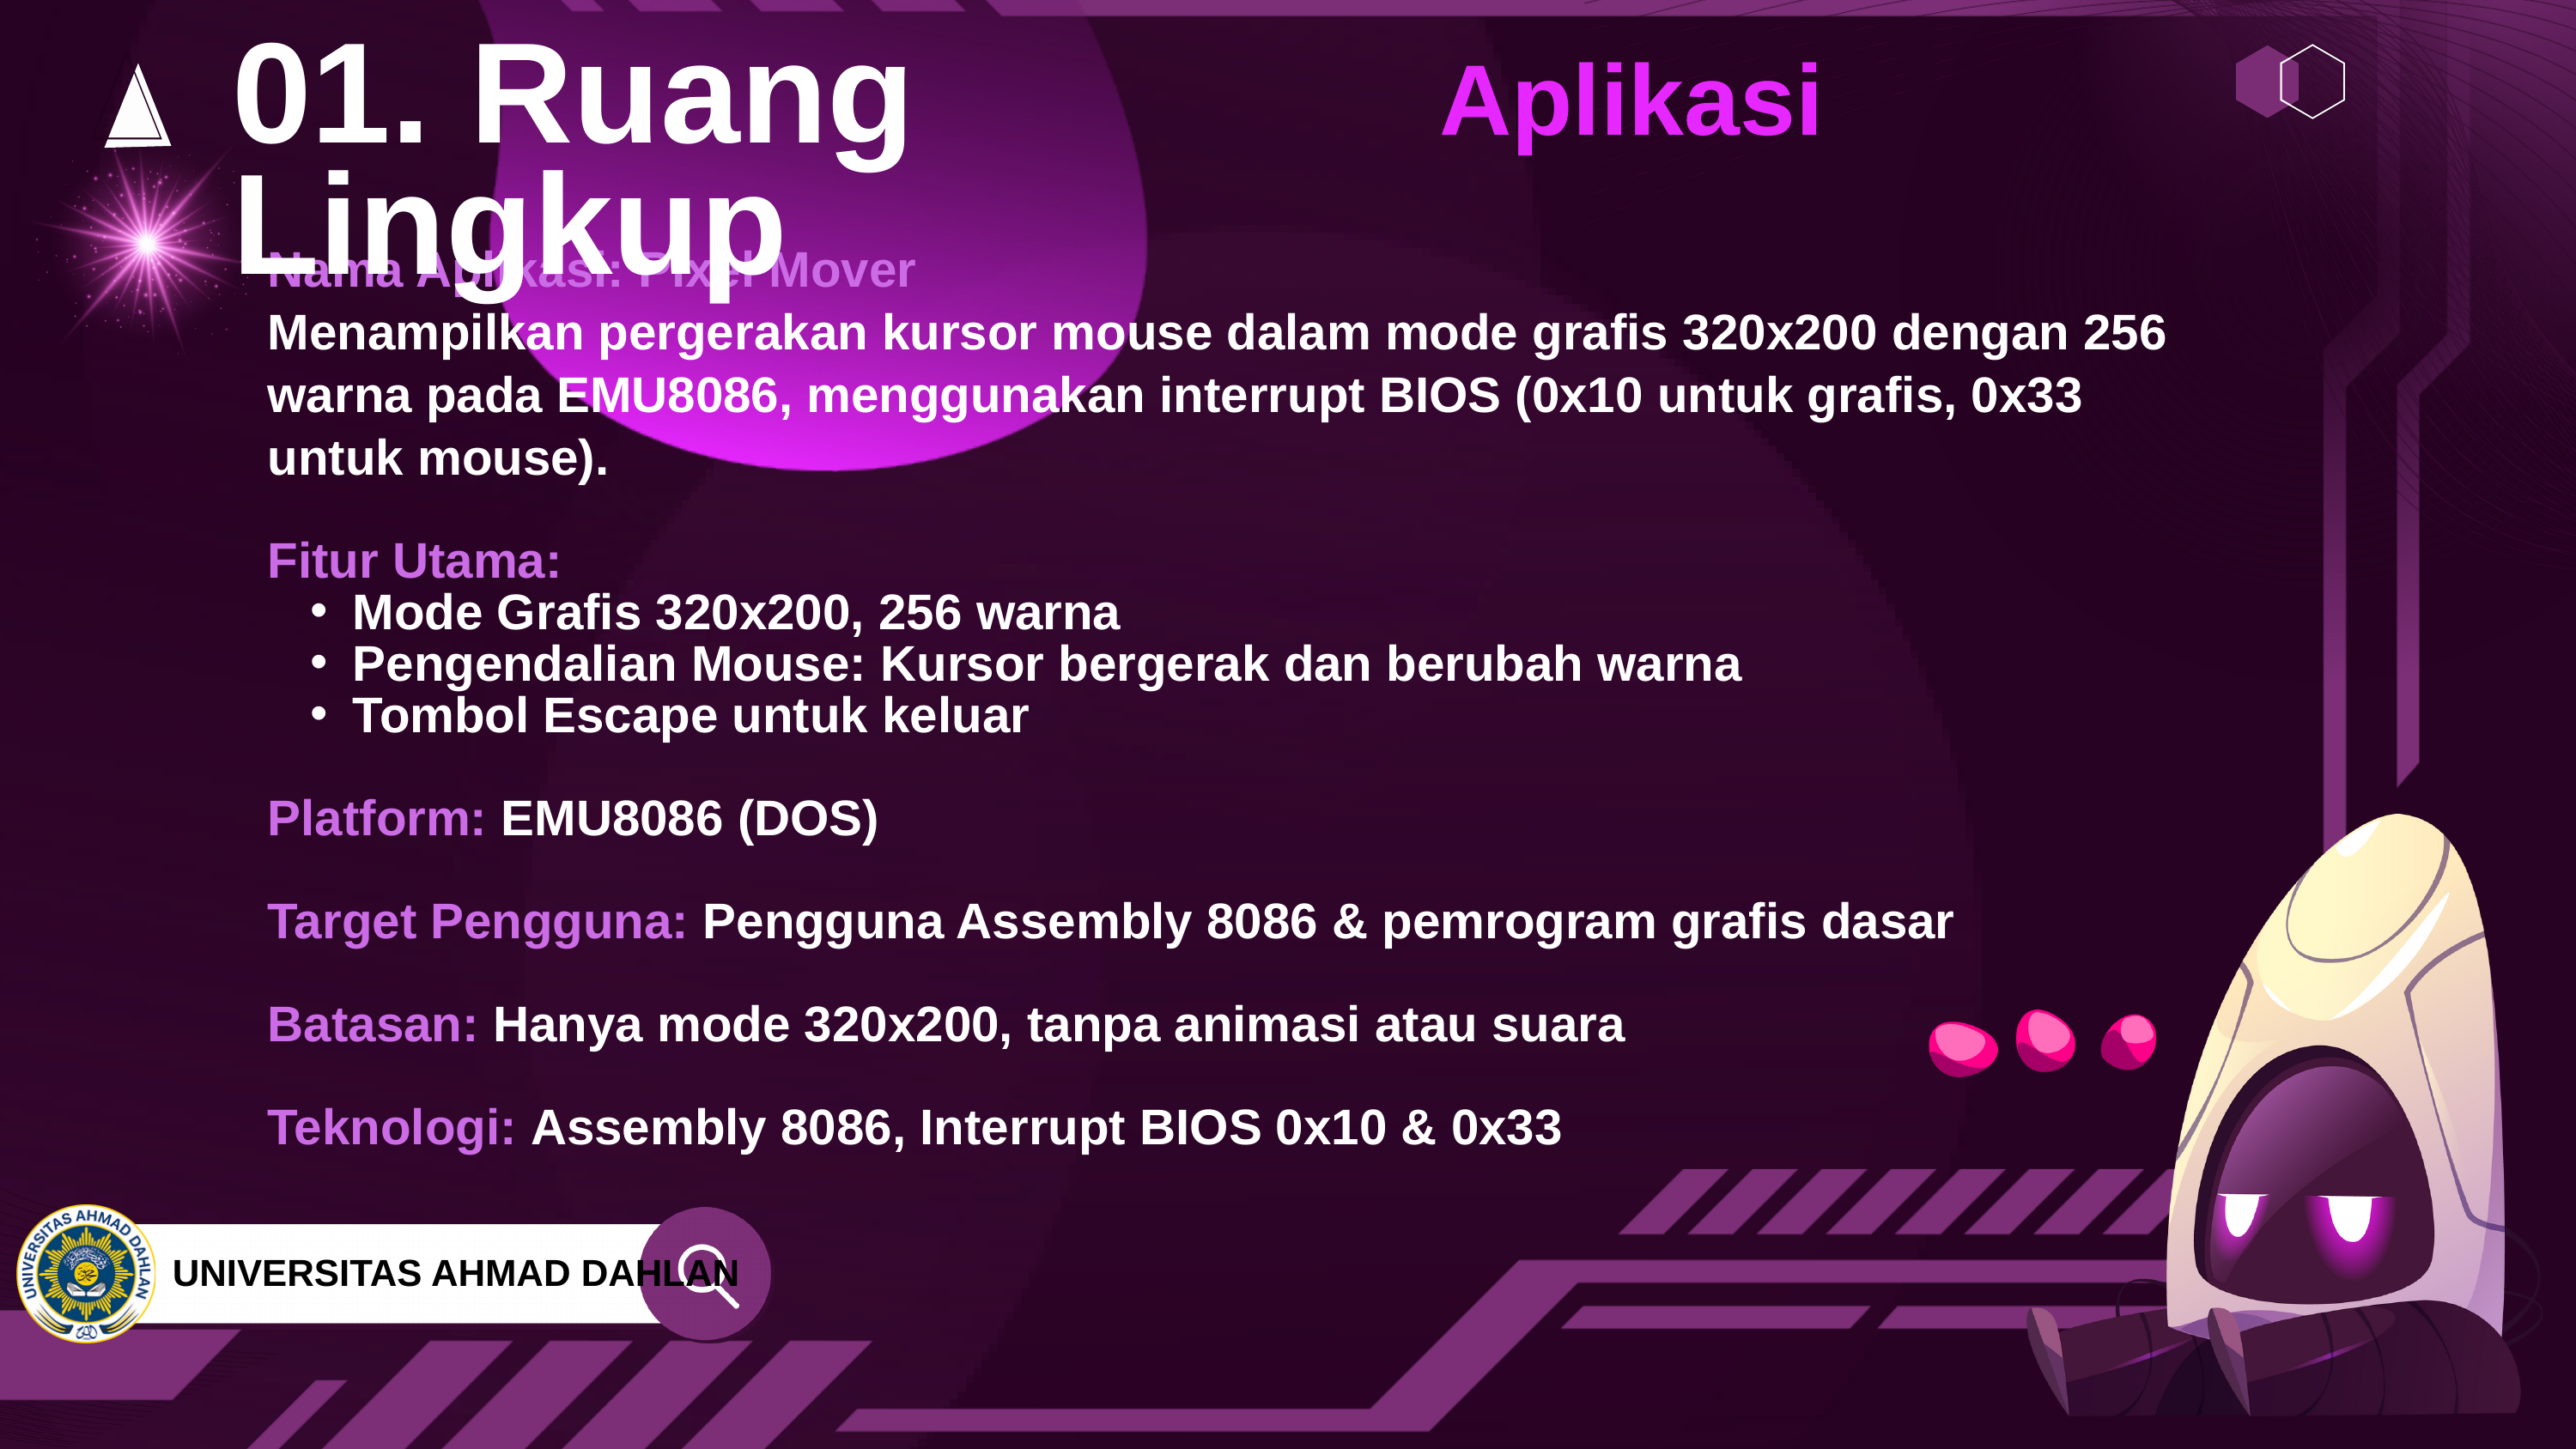

01. Ruang Lingkup

Aplikasi

Nama Aplikasi: Pixel Mover
Menampilkan pergerakan kursor mouse dalam mode grafis 320x200 dengan 256 warna pada EMU8086, menggunakan interrupt BIOS (0x10 untuk grafis, 0x33 untuk mouse).

Fitur Utama:
Mode Grafis 320x200, 256 warna
Pengendalian Mouse: Kursor bergerak dan berubah warna
Tombol Escape untuk keluar

Platform: EMU8086 (DOS)

Target Pengguna: Pengguna Assembly 8086 & pemrogram grafis dasar

Batasan: Hanya mode 320x200, tanpa animasi atau suara

Teknologi: Assembly 8086, Interrupt BIOS 0x10 & 0x33

UNIVERSITAS AHMAD DAHLAN